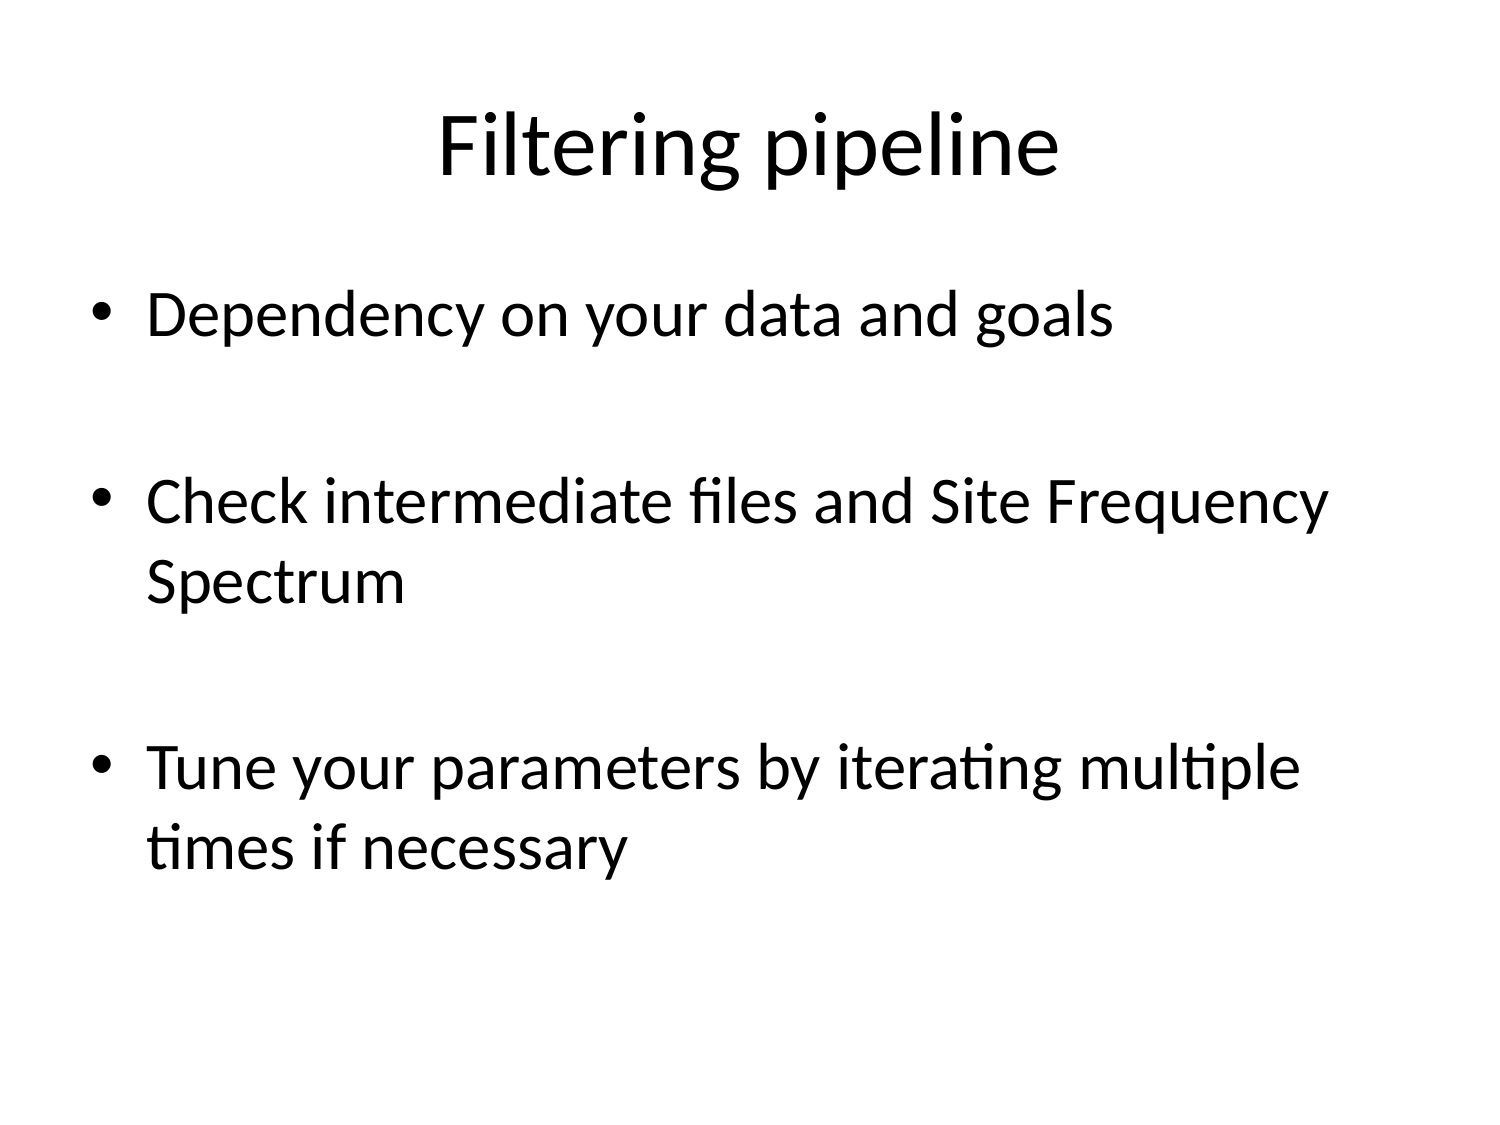

# Filtering pipeline
Dependency on your data and goals

Check intermediate files and Site Frequency Spectrum

Tune your parameters by iterating multiple times if necessary